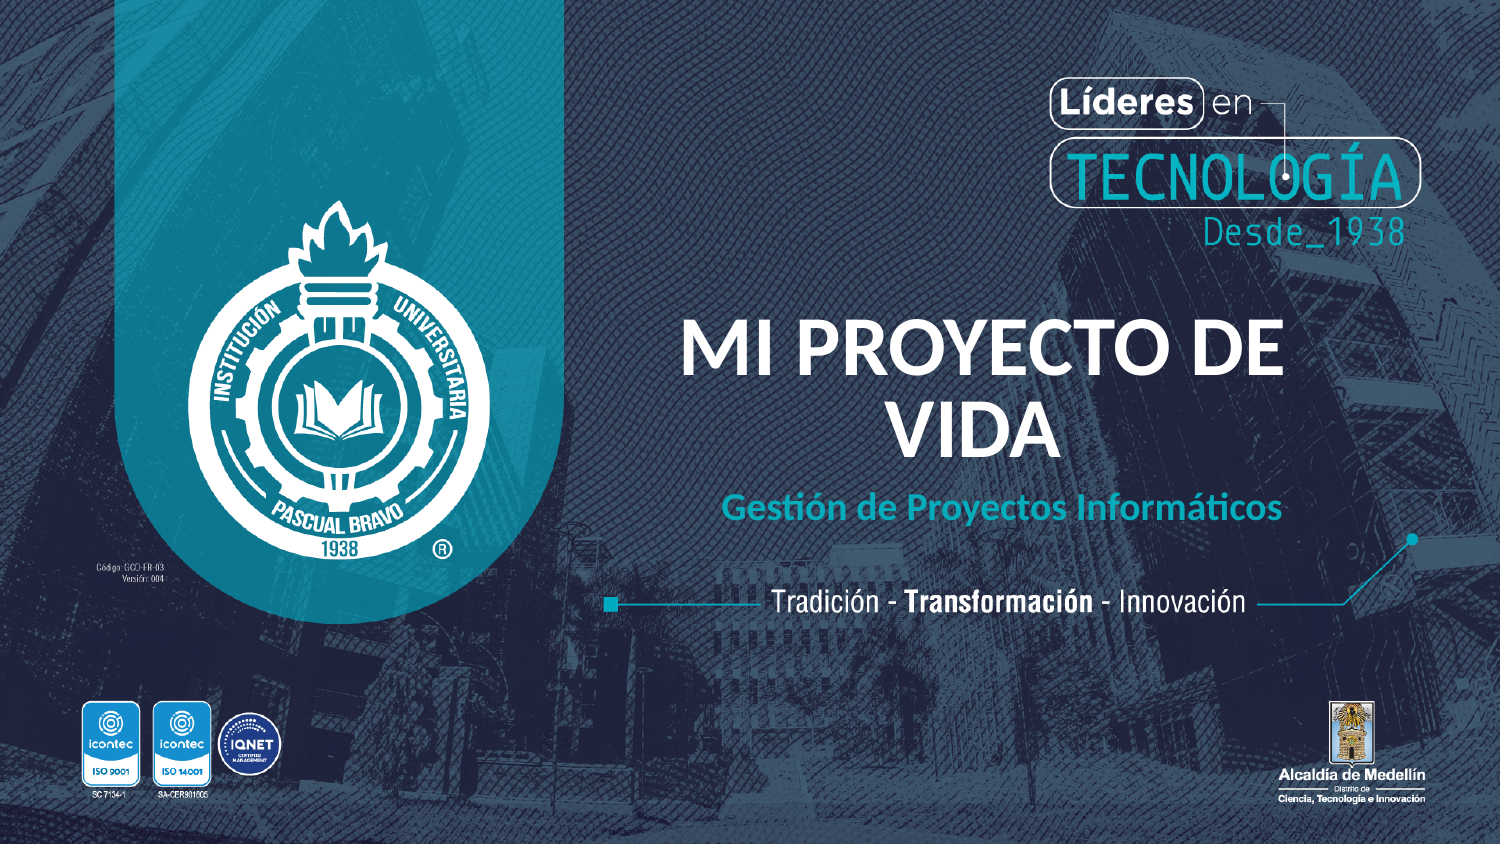

MI PROYECTO DE VIDA
Gestión de Proyectos Informáticos